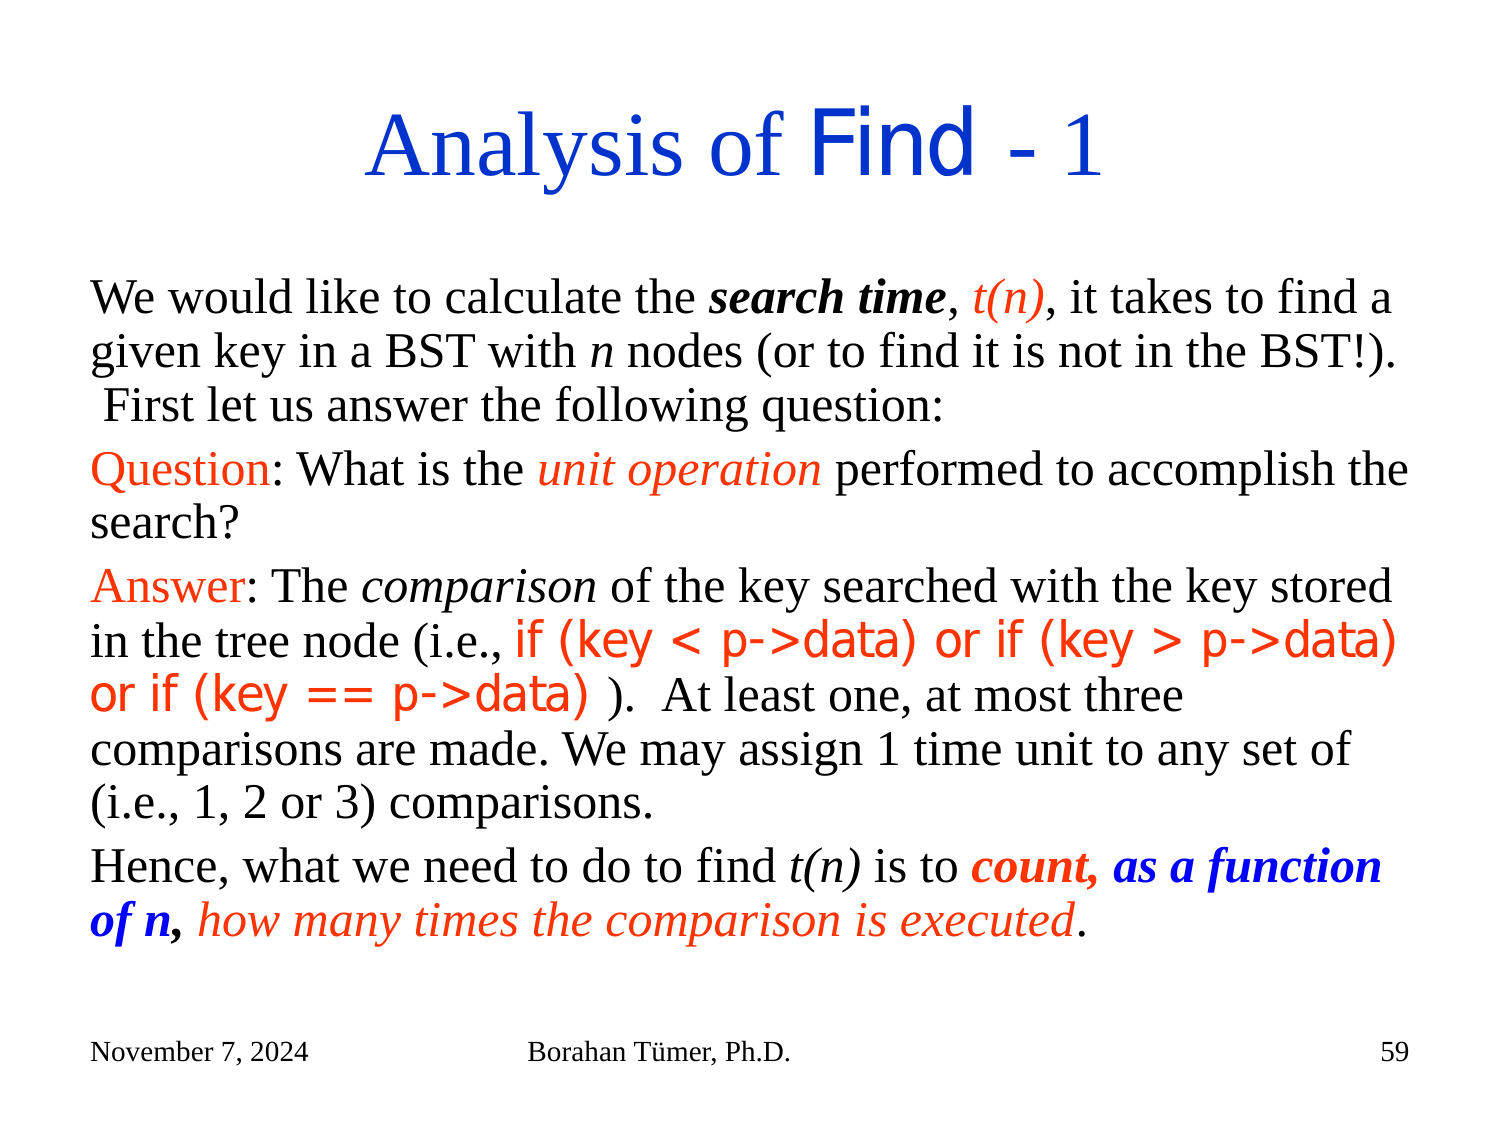

# Analysis of Find - 1
We would like to calculate the search time, t(n), it takes to find a given key in a BST with n nodes (or to find it is not in the BST!).  First let us answer the following question:
Question: What is the unit operation performed to accomplish the search?
Answer: The comparison of the key searched with the key stored in the tree node (i.e., if (key < p->data) or if (key > p->data) or if (key == p->data) ).  At least one, at most three comparisons are made. We may assign 1 time unit to any set of (i.e., 1, 2 or 3) comparisons.
Hence, what we need to do to find t(n) is to count, as a function of n, how many times the comparison is executed.
November 7, 2024
Borahan Tümer, Ph.D.
59